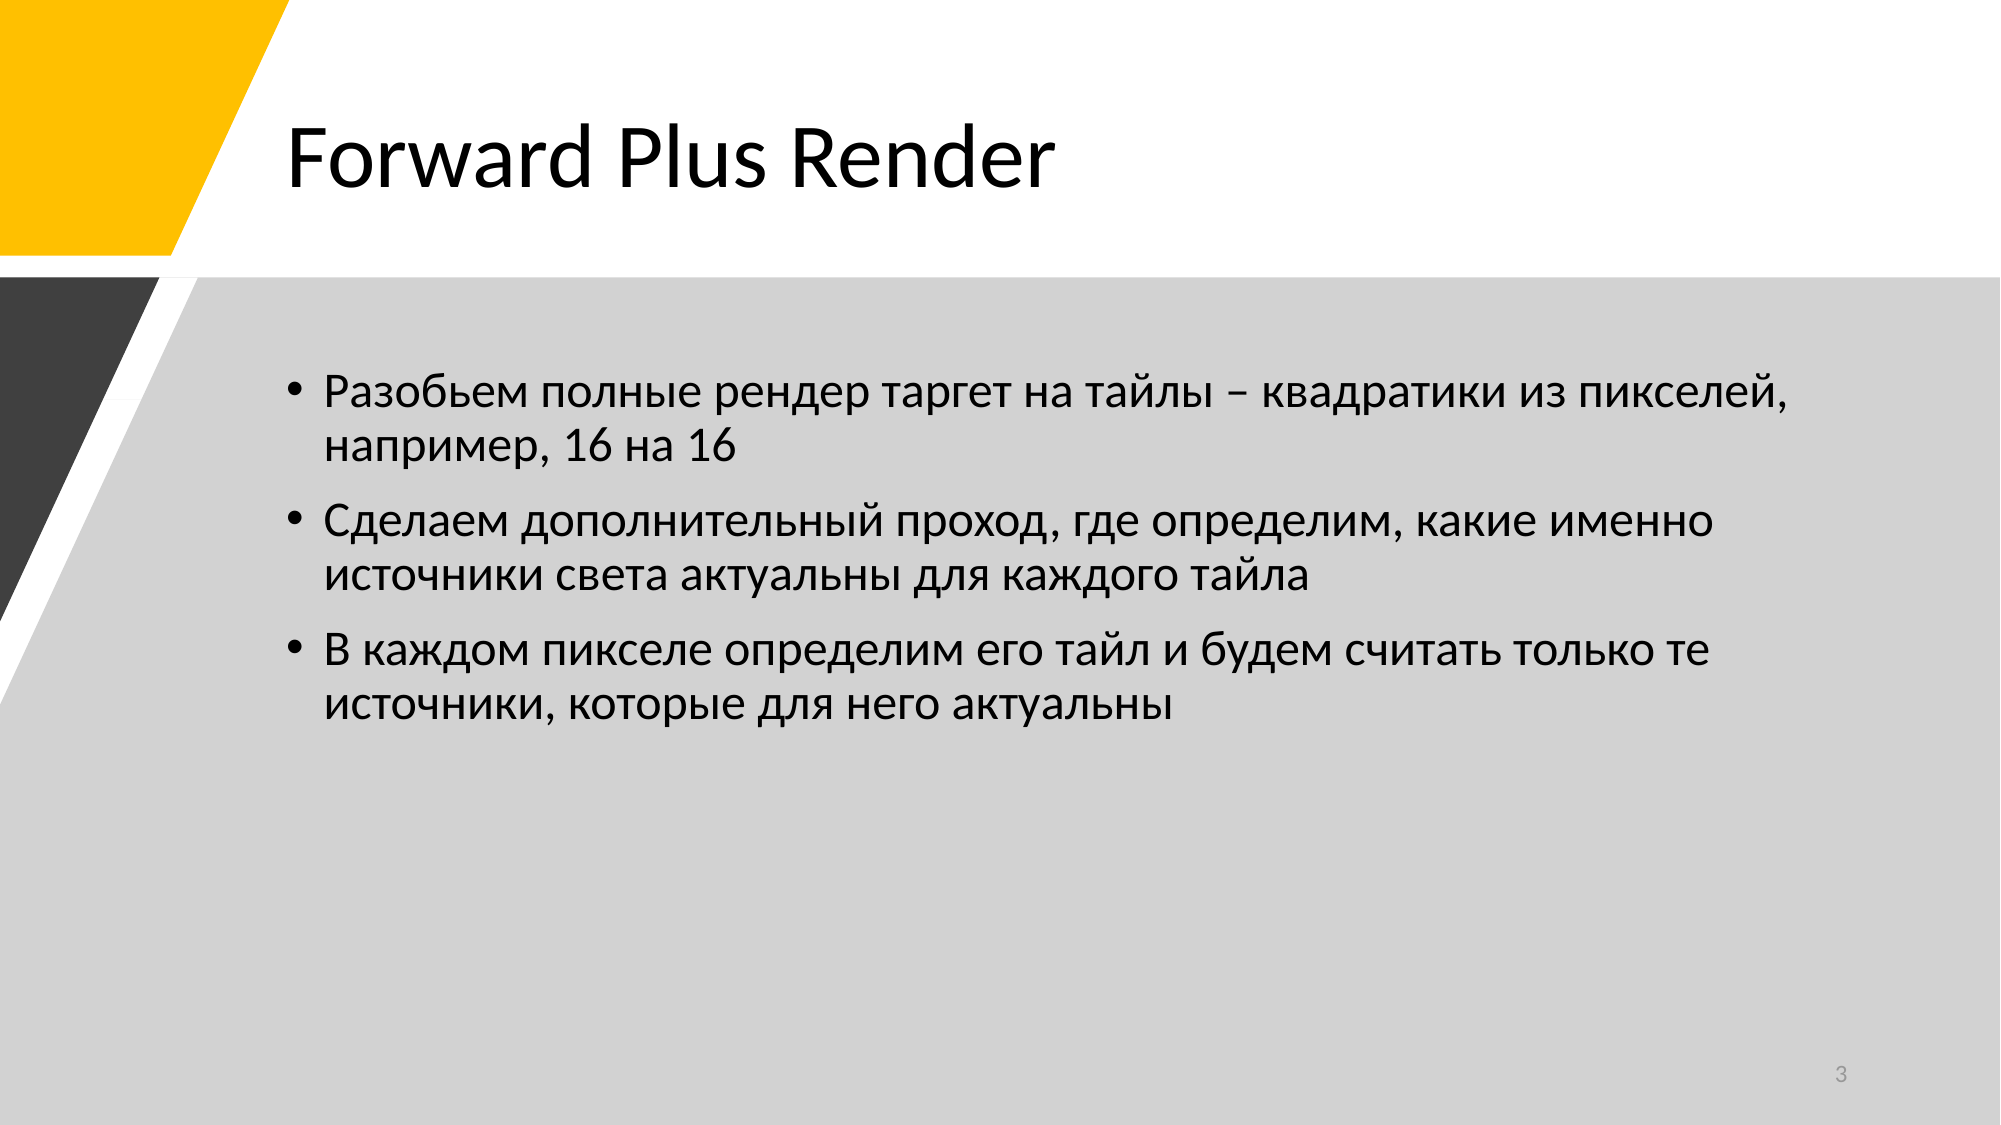

# Forward Plus Render

Разобьем полные рендер таргет на тайлы – квадратики из пикселей, например, 16 на 16
Сделаем дополнительный проход, где определим, какие именно источники света актуальны для каждого тайла
В каждом пикселе определим его тайл и будем считать только те источники, которые для него актуальны

3